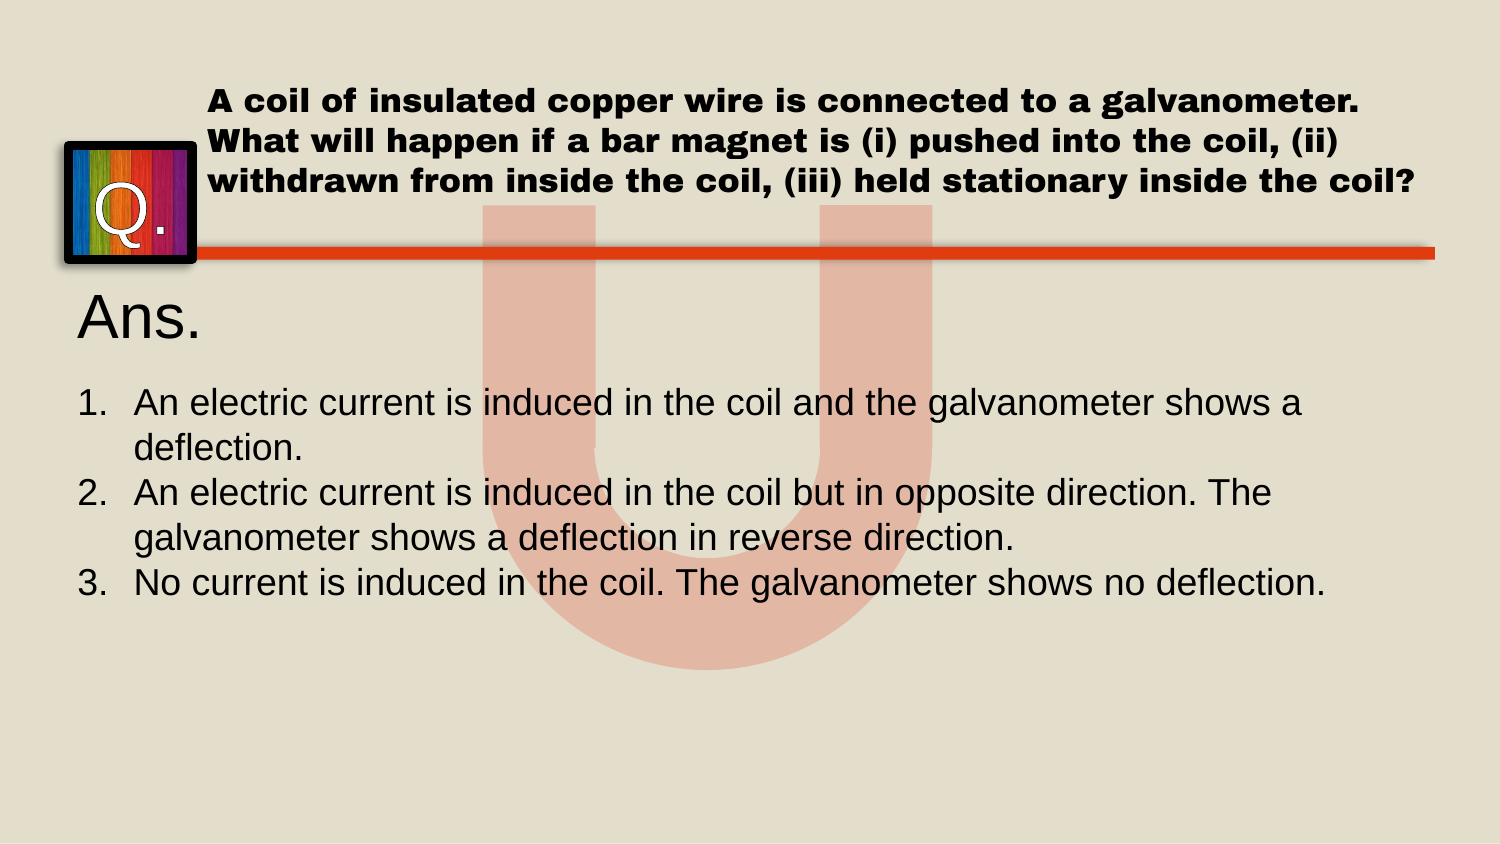

A coil of insulated copper wire is connected to a galvanometer. What will happen if a bar magnet is (i) pushed into the coil, (ii) withdrawn from inside the coil, (iii) held stationary inside the coil?

Q.

Ans.
An electric current is induced in the coil and the galvanometer shows a deflection.
An electric current is induced in the coil but in opposite direction. The galvanometer shows a deflection in reverse direction.
No current is induced in the coil. The galvanometer shows no deflection.